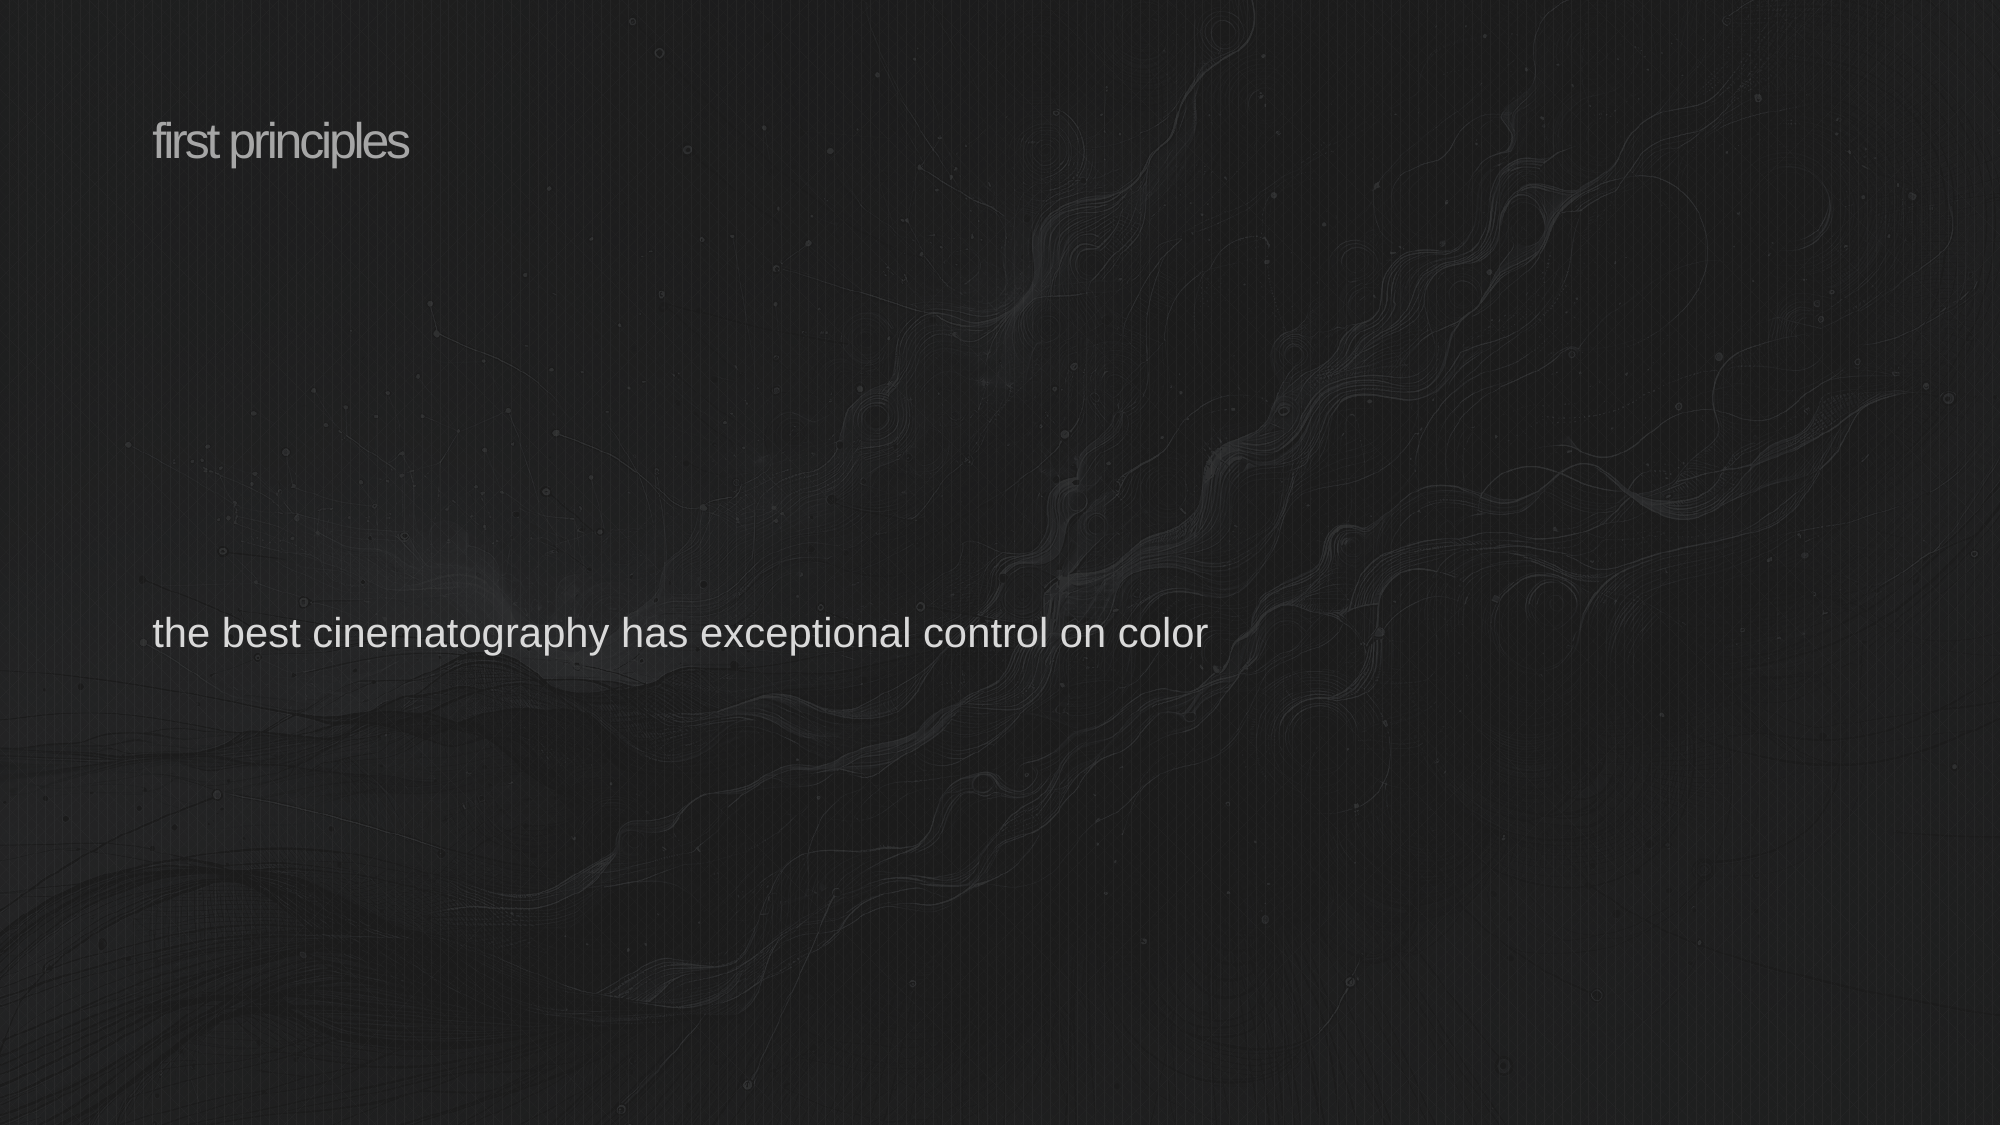

# first principles
the best cinematography has exceptional control on color